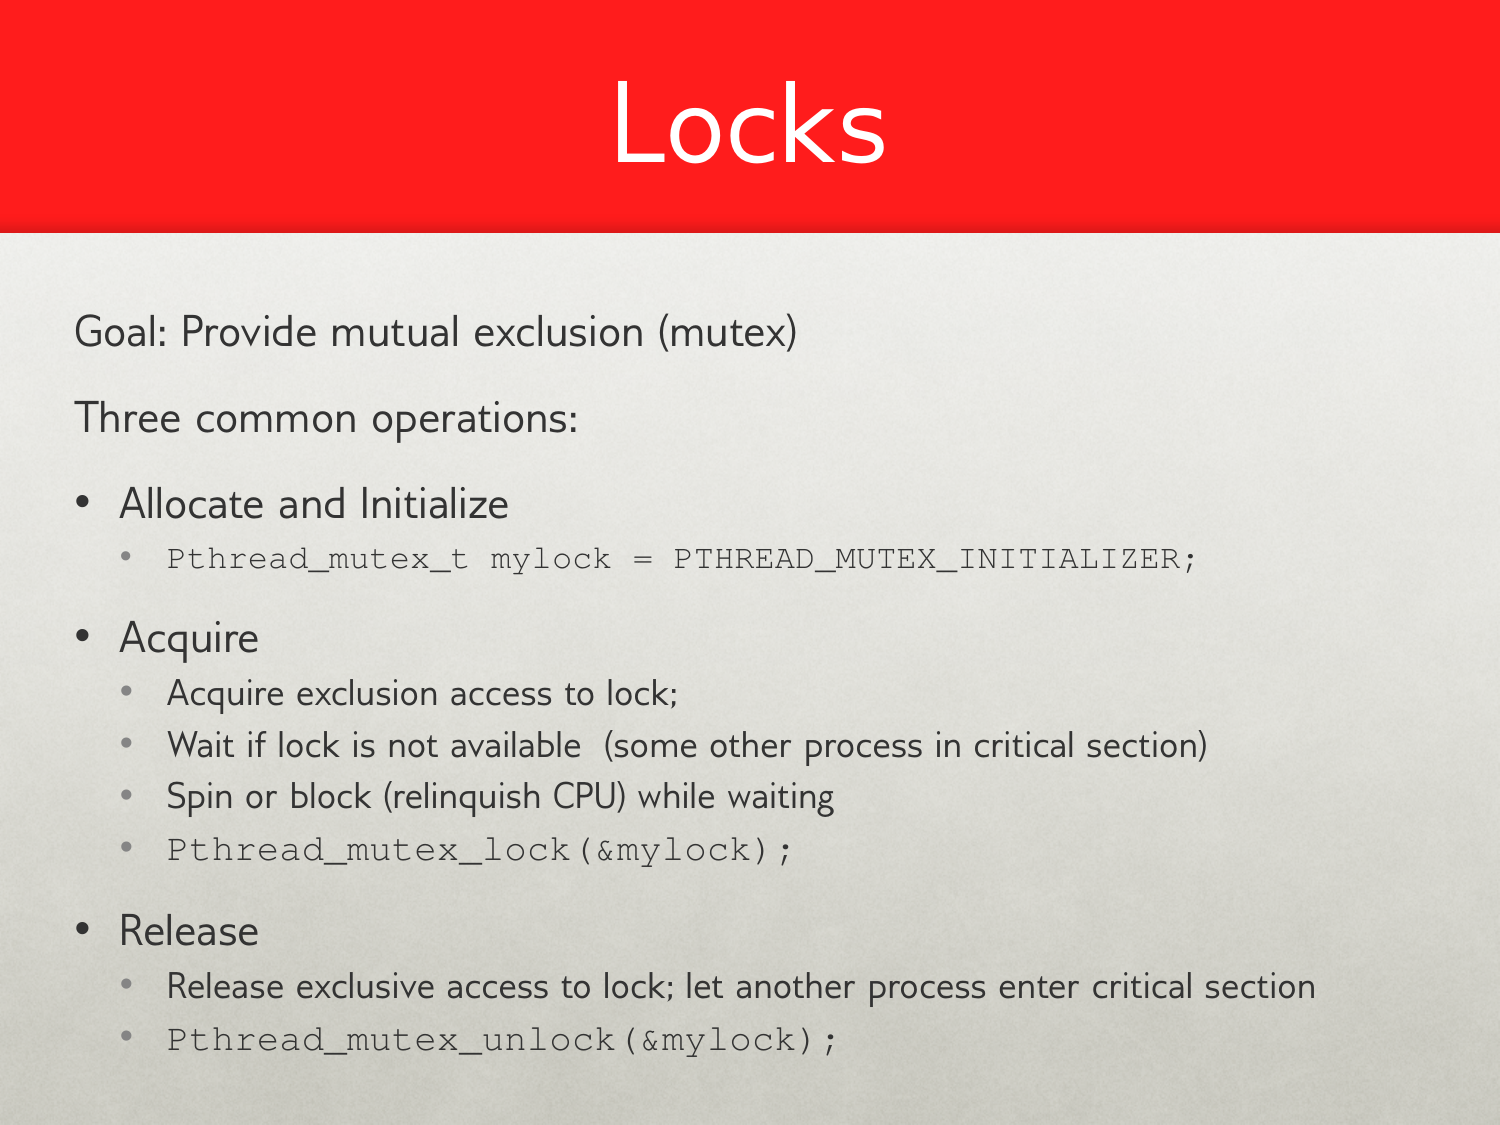

# Locks
Goal: Provide mutual exclusion (mutex)
Three common operations:
Allocate and Initialize
Pthread_mutex_t mylock = PTHREAD_MUTEX_INITIALIZER;
Acquire
Acquire exclusion access to lock;
Wait if lock is not available  (some other process in critical section)
Spin or block (relinquish CPU) while waiting
Pthread_mutex_lock(&mylock);
Release
Release exclusive access to lock; let another process enter critical section
Pthread_mutex_unlock(&mylock);